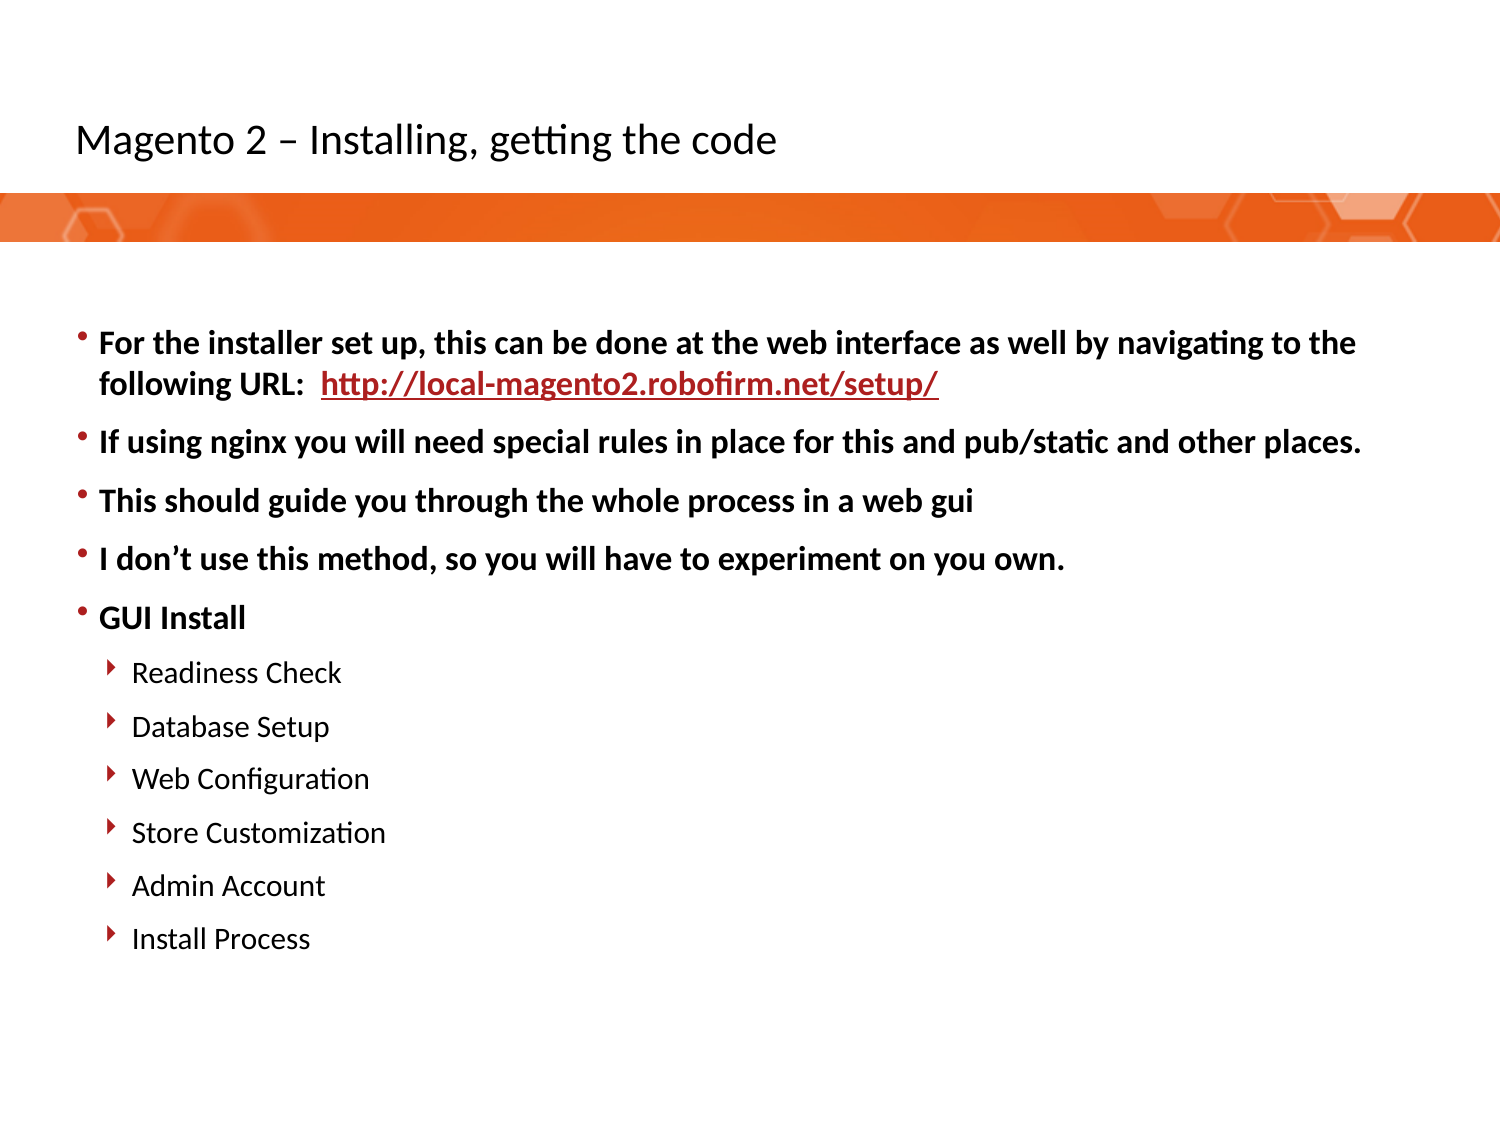

# Magento 2 – Installing, getting the code
For the installer set up, this can be done at the web interface as well by navigating to the following URL:  http://local-magento2.robofirm.net/setup/
If using nginx you will need special rules in place for this and pub/static and other places.
This should guide you through the whole process in a web gui
I don’t use this method, so you will have to experiment on you own.
GUI Install
Readiness Check
Database Setup
Web Configuration
Store Customization
Admin Account
Install Process